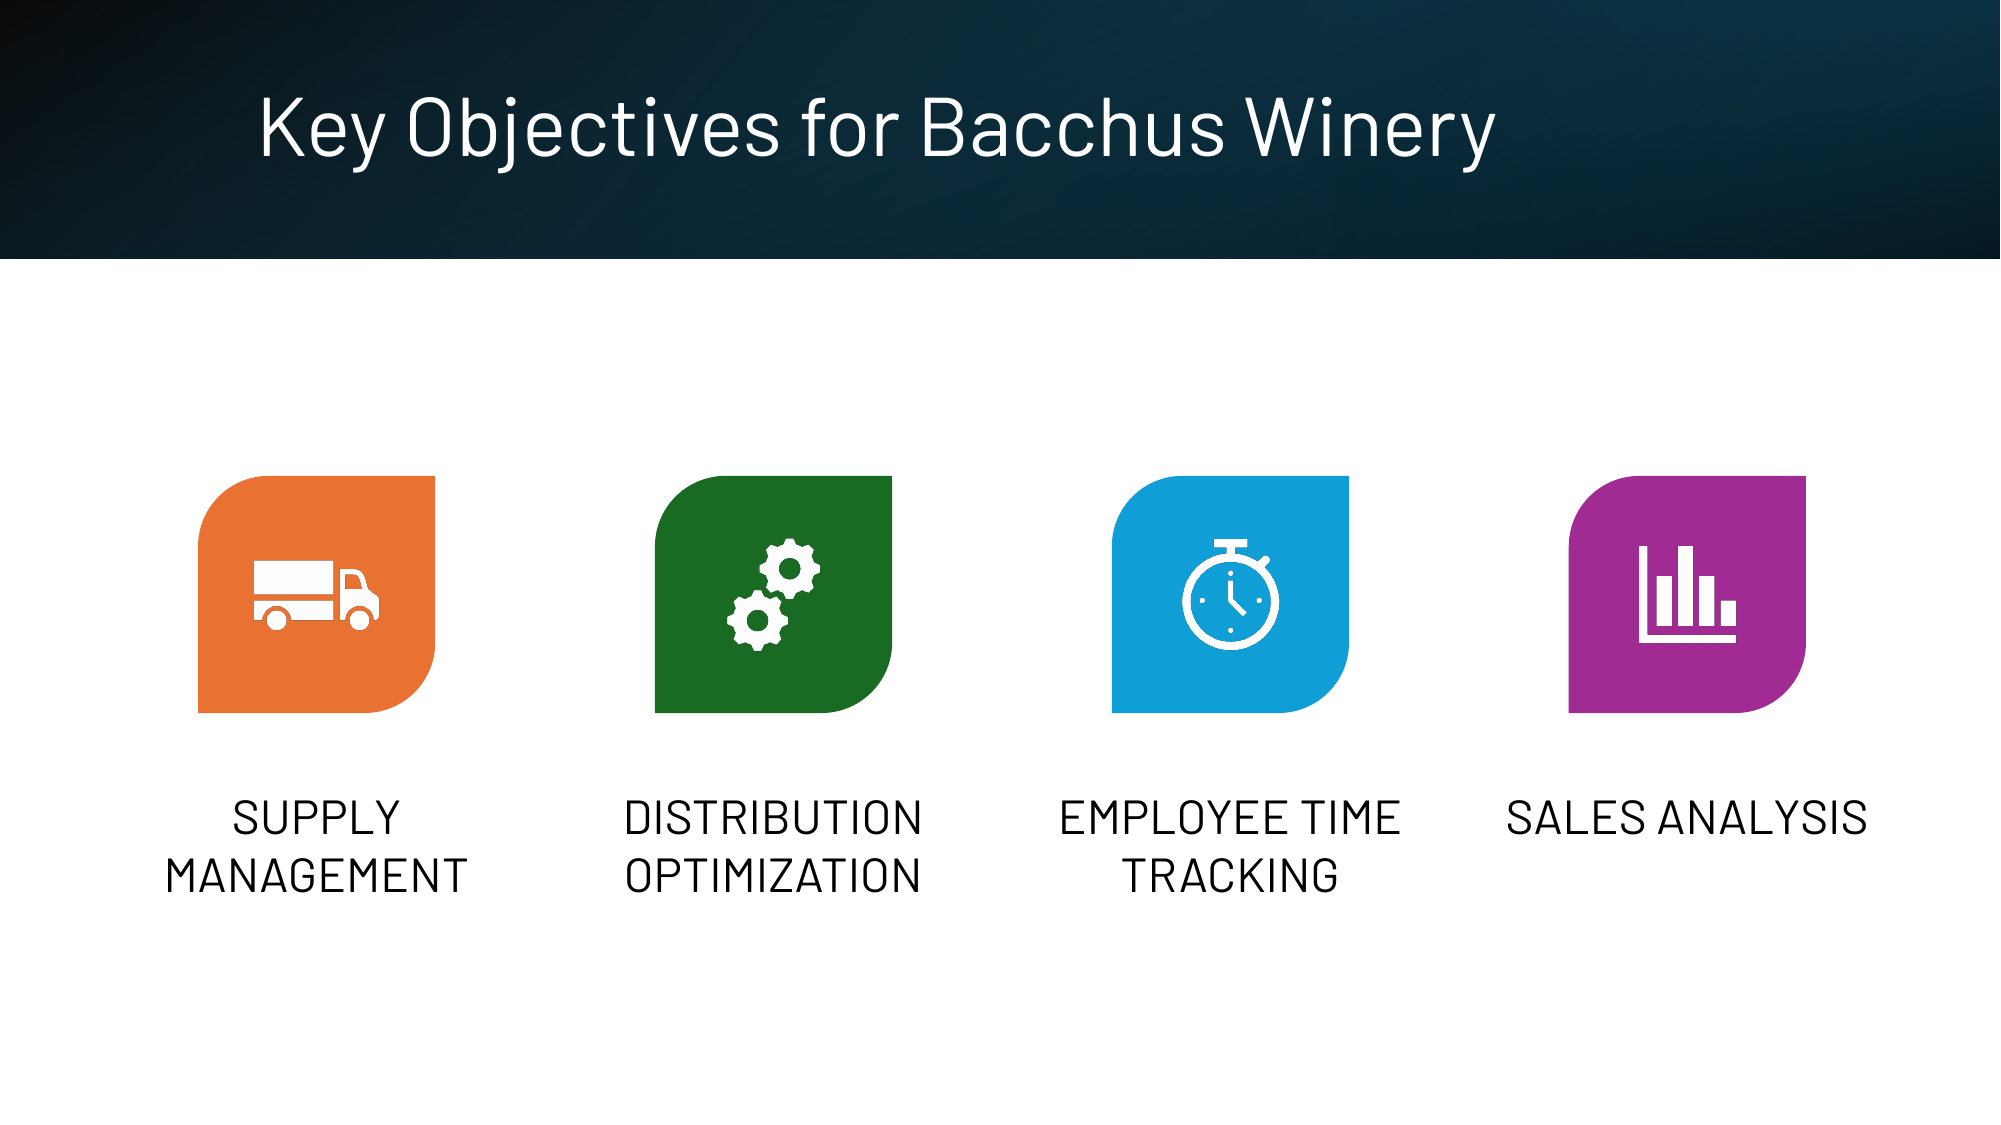

# Key Objectives for Bacchus Winery
Supply Management
Distribution Optimization
Employee Time Tracking
Sales Analysis